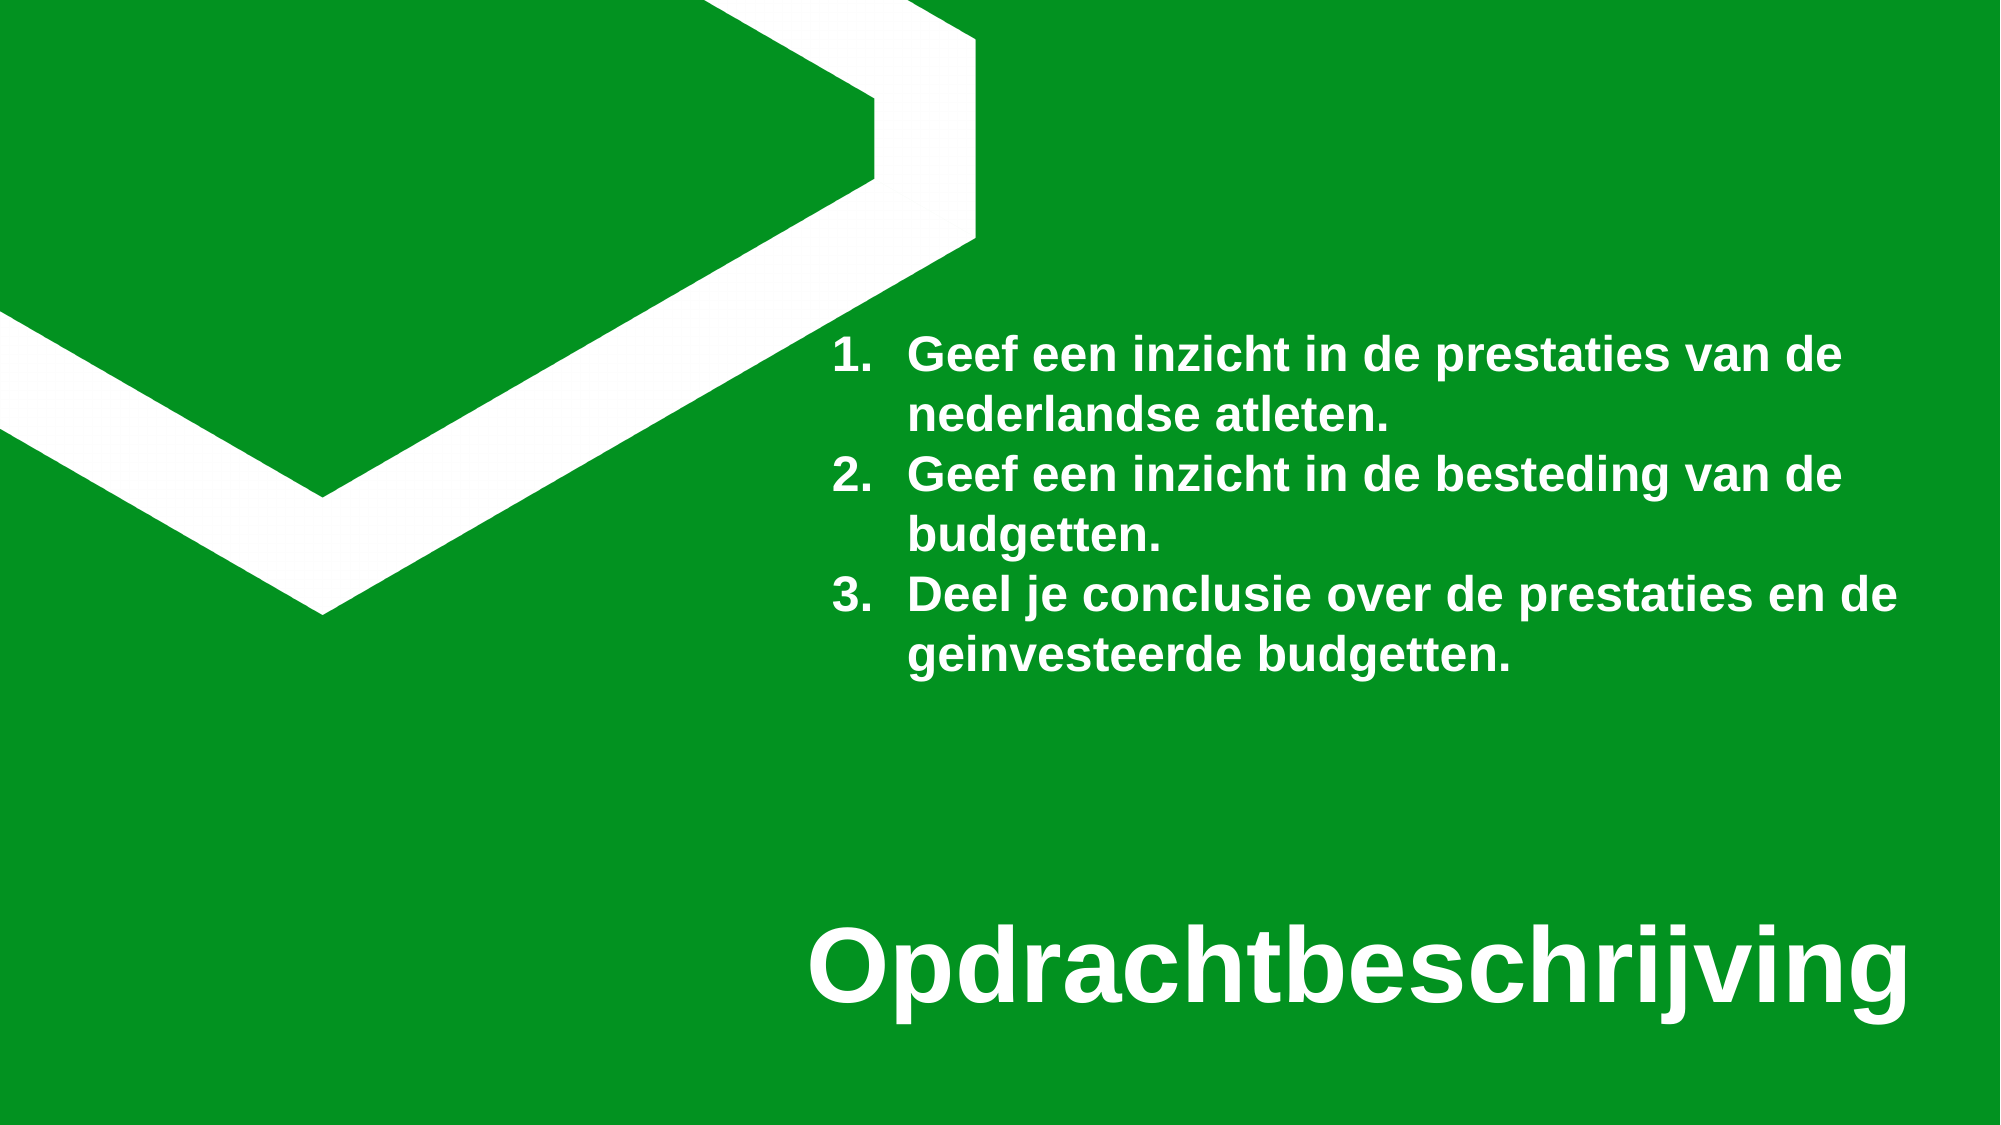

Geef een inzicht in de prestaties van de nederlandse atleten.
Geef een inzicht in de besteding van de budgetten.
Deel je conclusie over de prestaties en de geinvesteerde budgetten.
Opdrachtbeschrijving